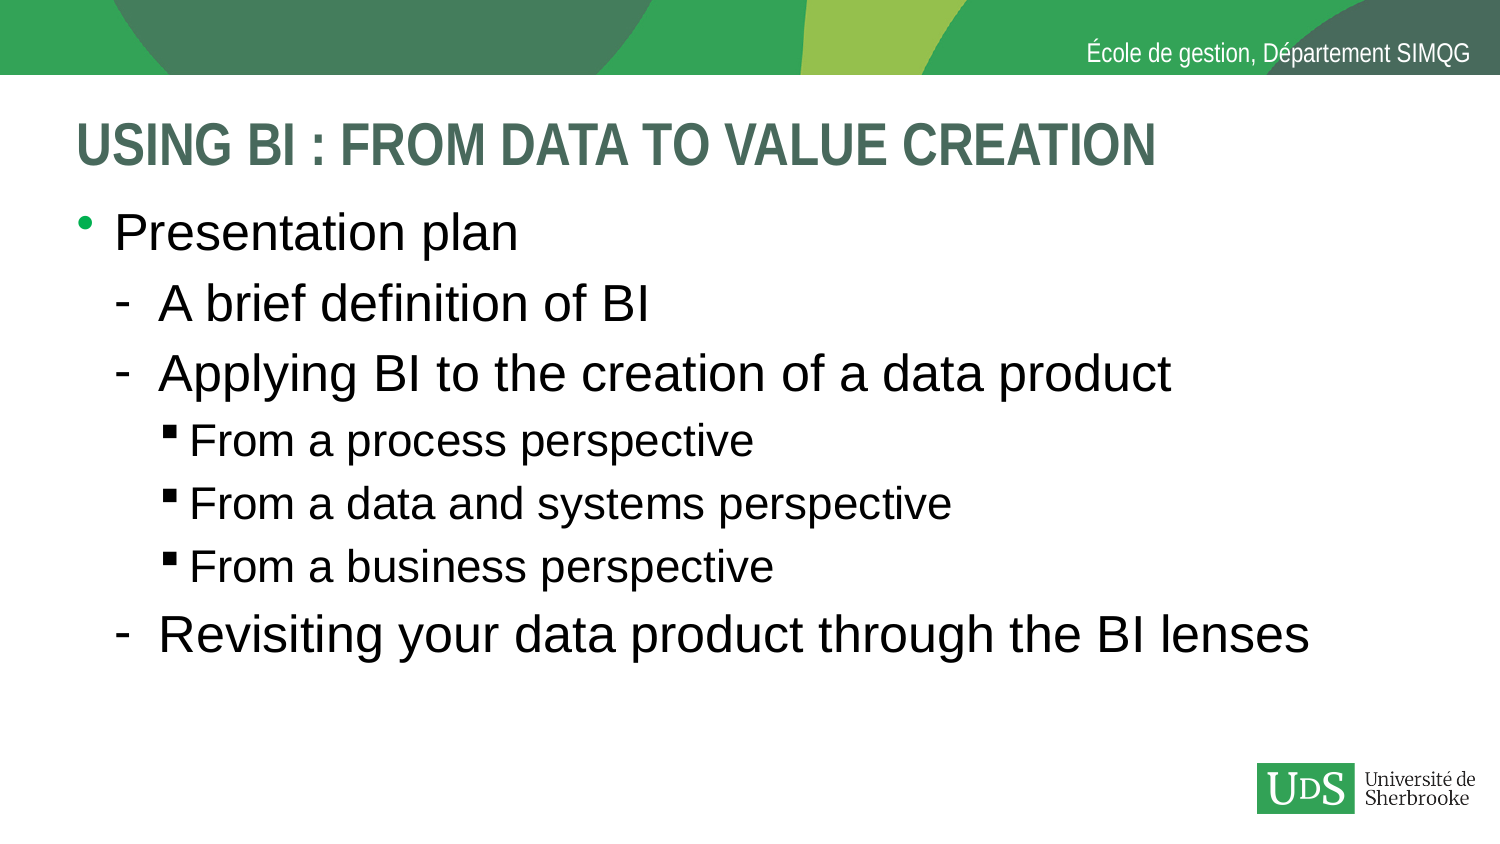

# Using BI : from data to value creation
Presentation plan
A brief definition of BI
Applying BI to the creation of a data product
From a process perspective
From a data and systems perspective
From a business perspective
Revisiting your data product through the BI lenses